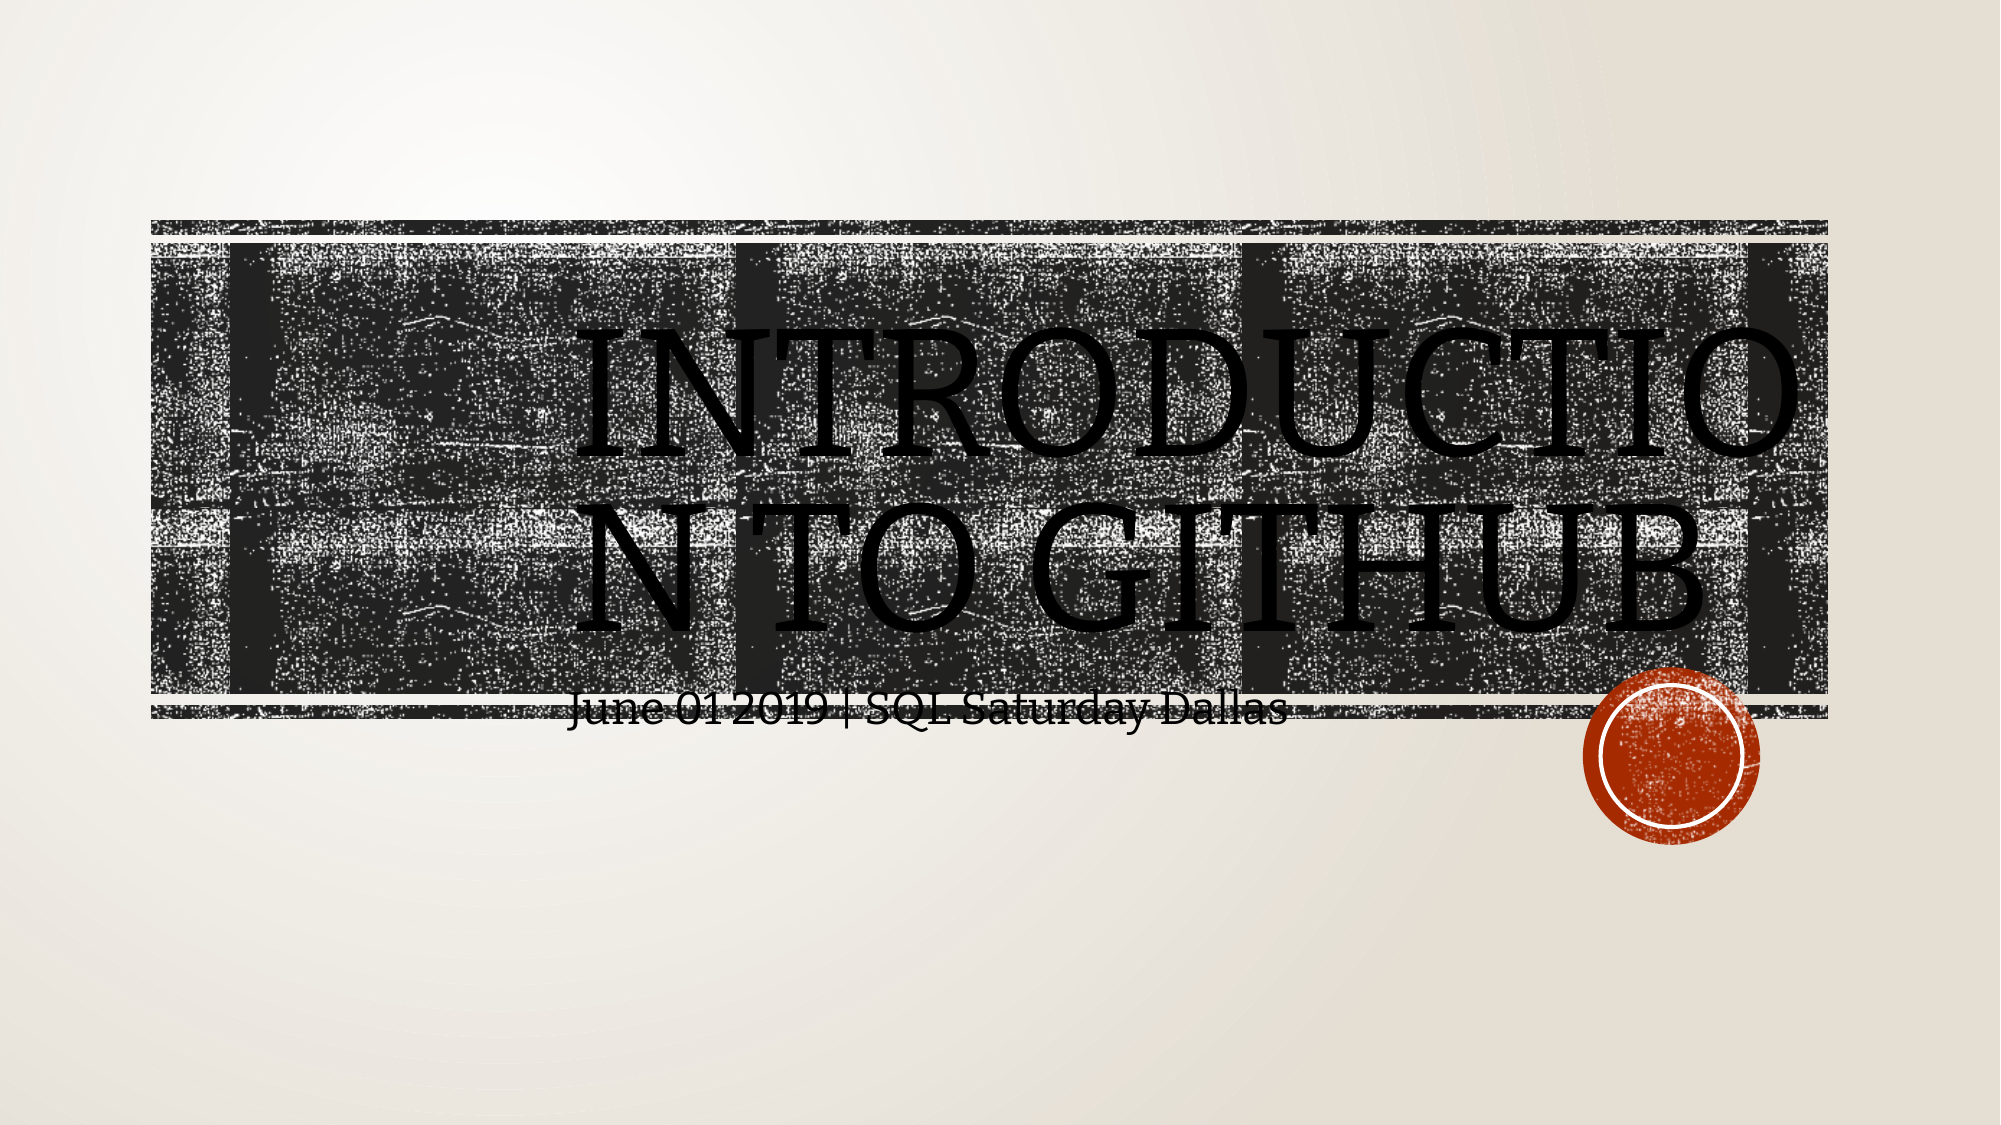

# Introduction To GitHub
June 01 2019 | SQL Saturday Dallas